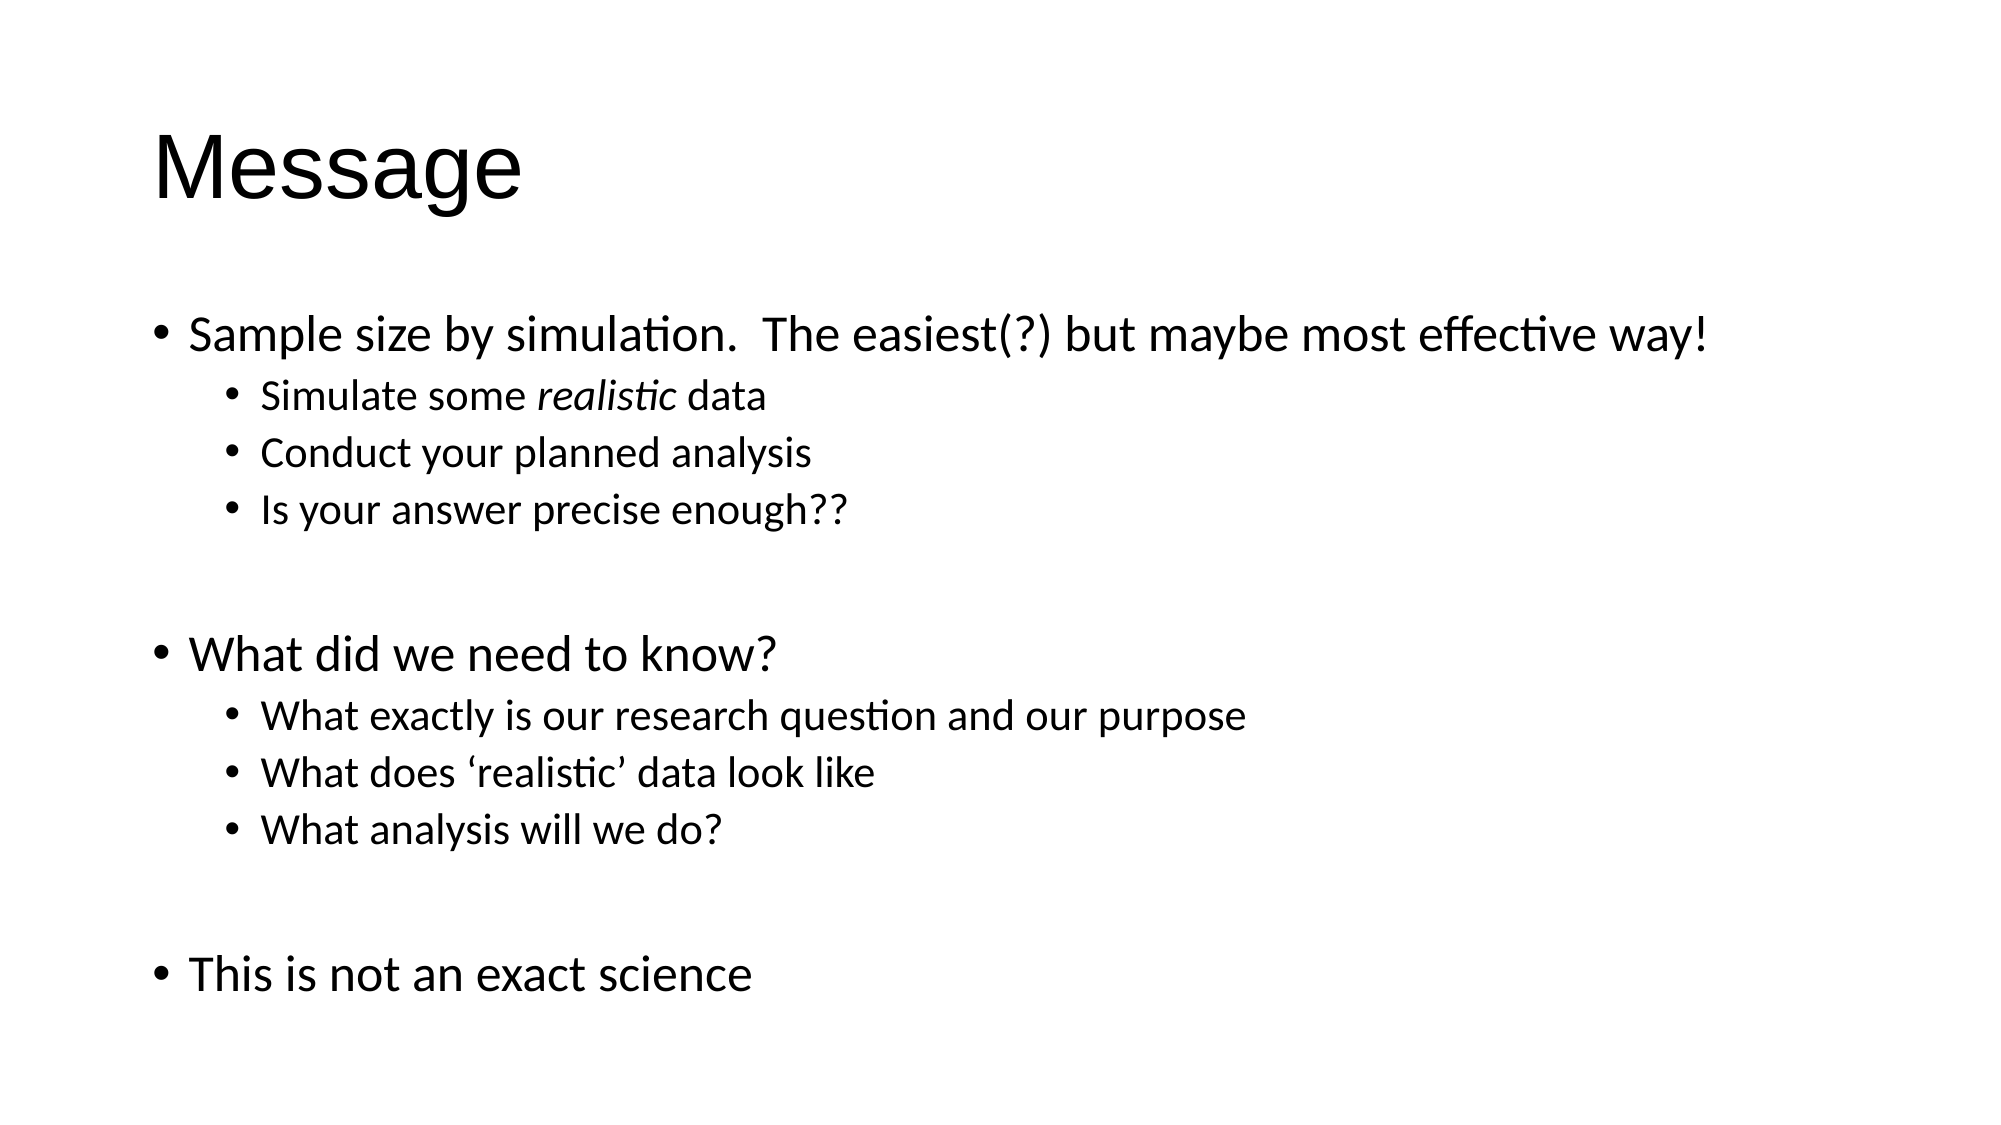

# Message
Sample size by simulation.  The easiest(?) but maybe most effective way!
Simulate some realistic data
Conduct your planned analysis
Is your answer precise enough??

What did we need to know?
What exactly is our research question and our purpose
What does ‘realistic’ data look like
What analysis will we do?

This is not an exact science